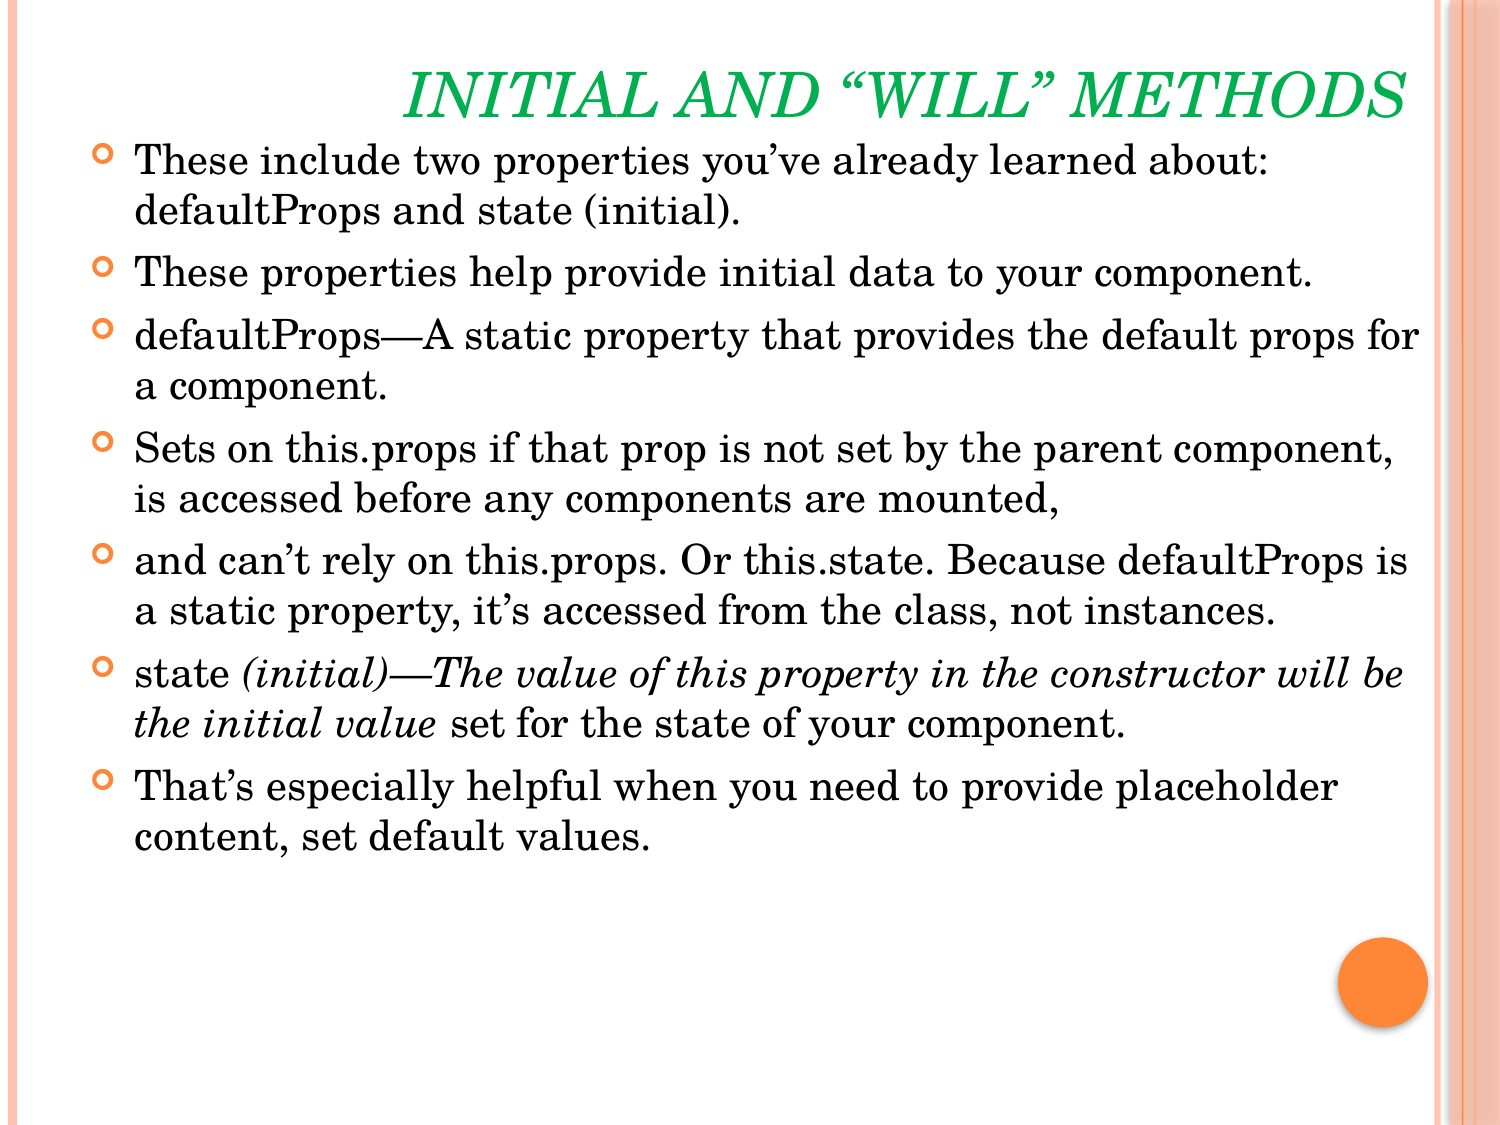

# Initial and “will” methods
These include two properties you’ve already learned about: defaultProps and state (initial).
These properties help provide initial data to your component.
defaultProps—A static property that provides the default props for a component.
Sets on this.props if that prop is not set by the parent component, is accessed before any components are mounted,
and can’t rely on this.props. Or this.state. Because defaultProps is a static property, it’s accessed from the class, not instances.
state (initial)—The value of this property in the constructor will be the initial value set for the state of your component.
That’s especially helpful when you need to provide placeholder content, set default values.